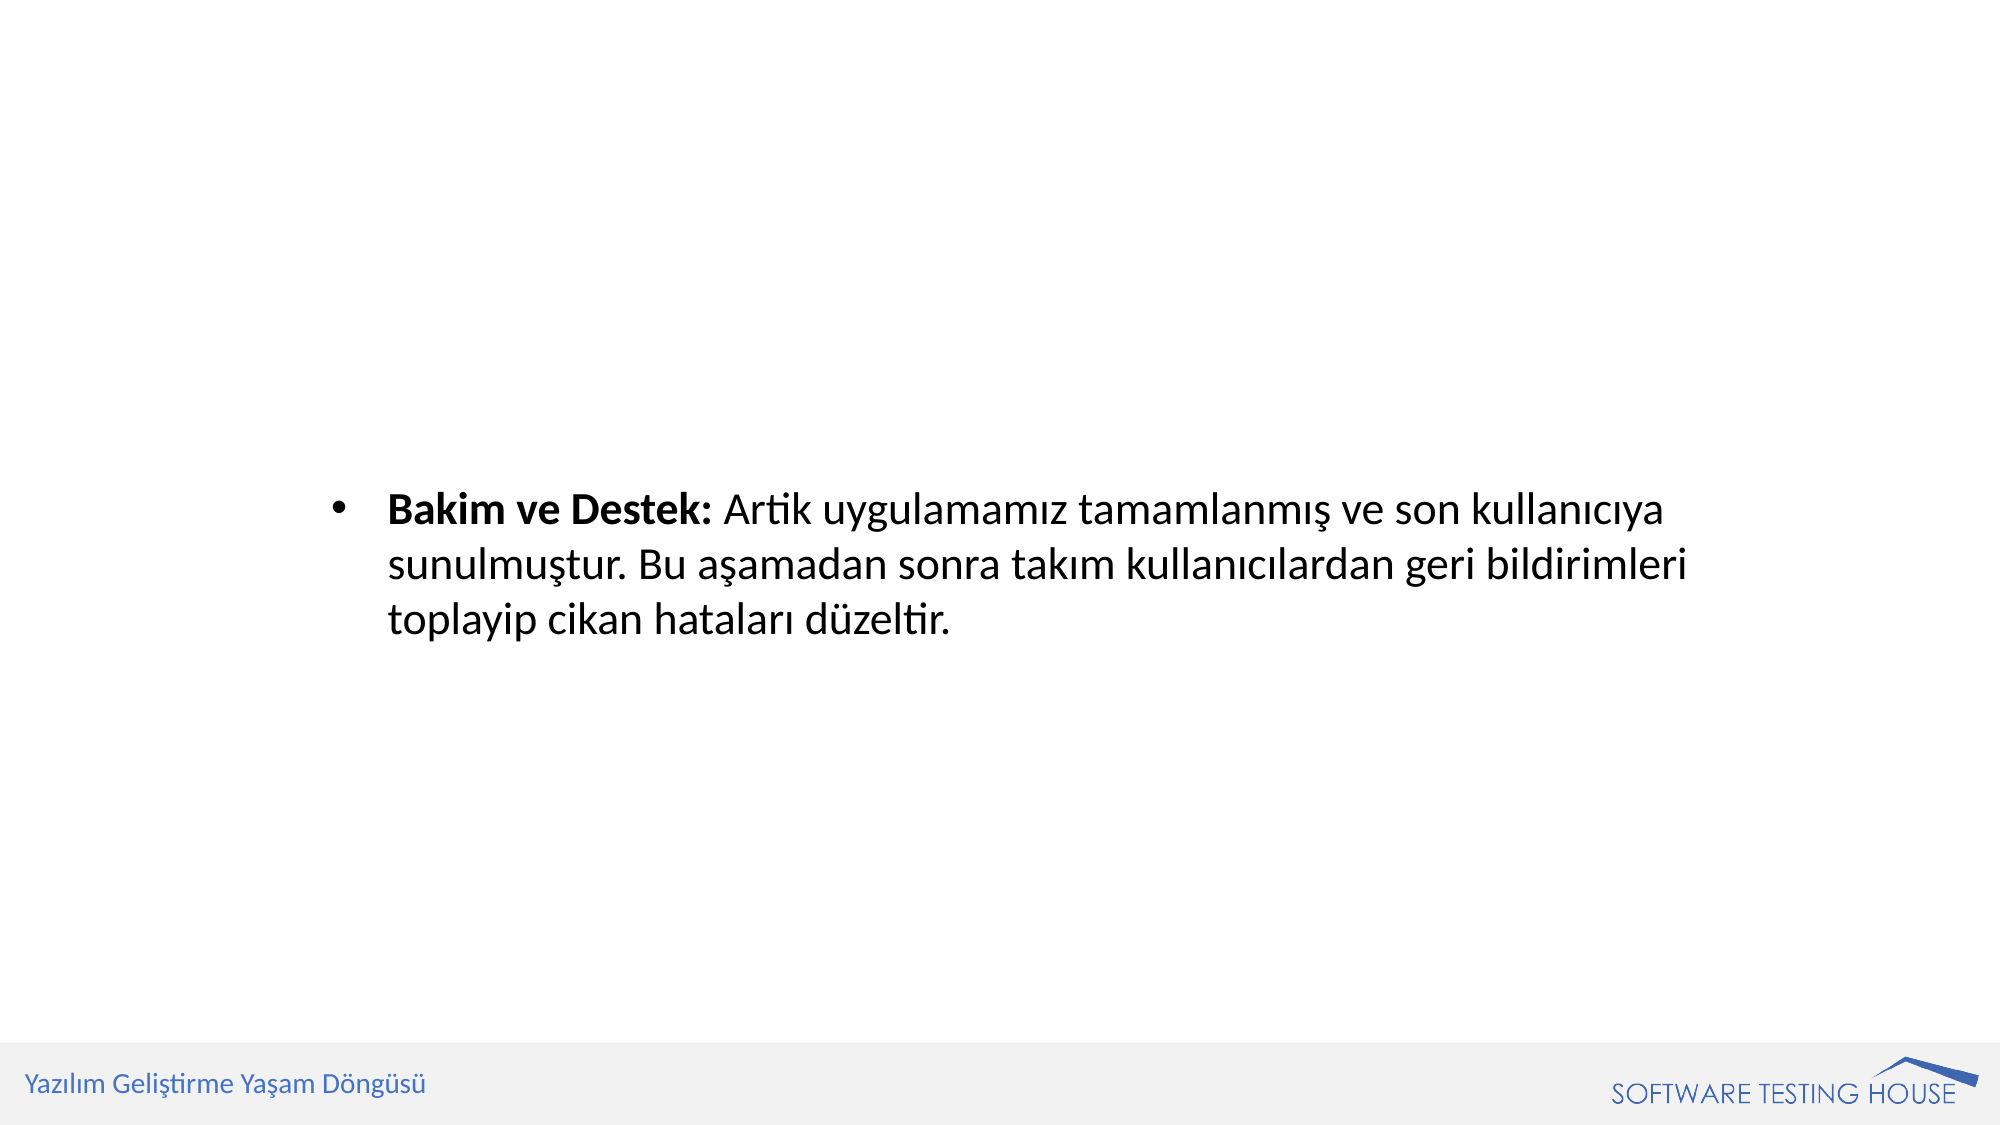

Bakim ve Destek: Artik uygulamamız tamamlanmış ve son kullanıcıya sunulmuştur. Bu aşamadan sonra takım kullanıcılardan geri bildirimleri toplayip cikan hataları düzeltir.
Yazılım Geliştirme Yaşam Döngüsü